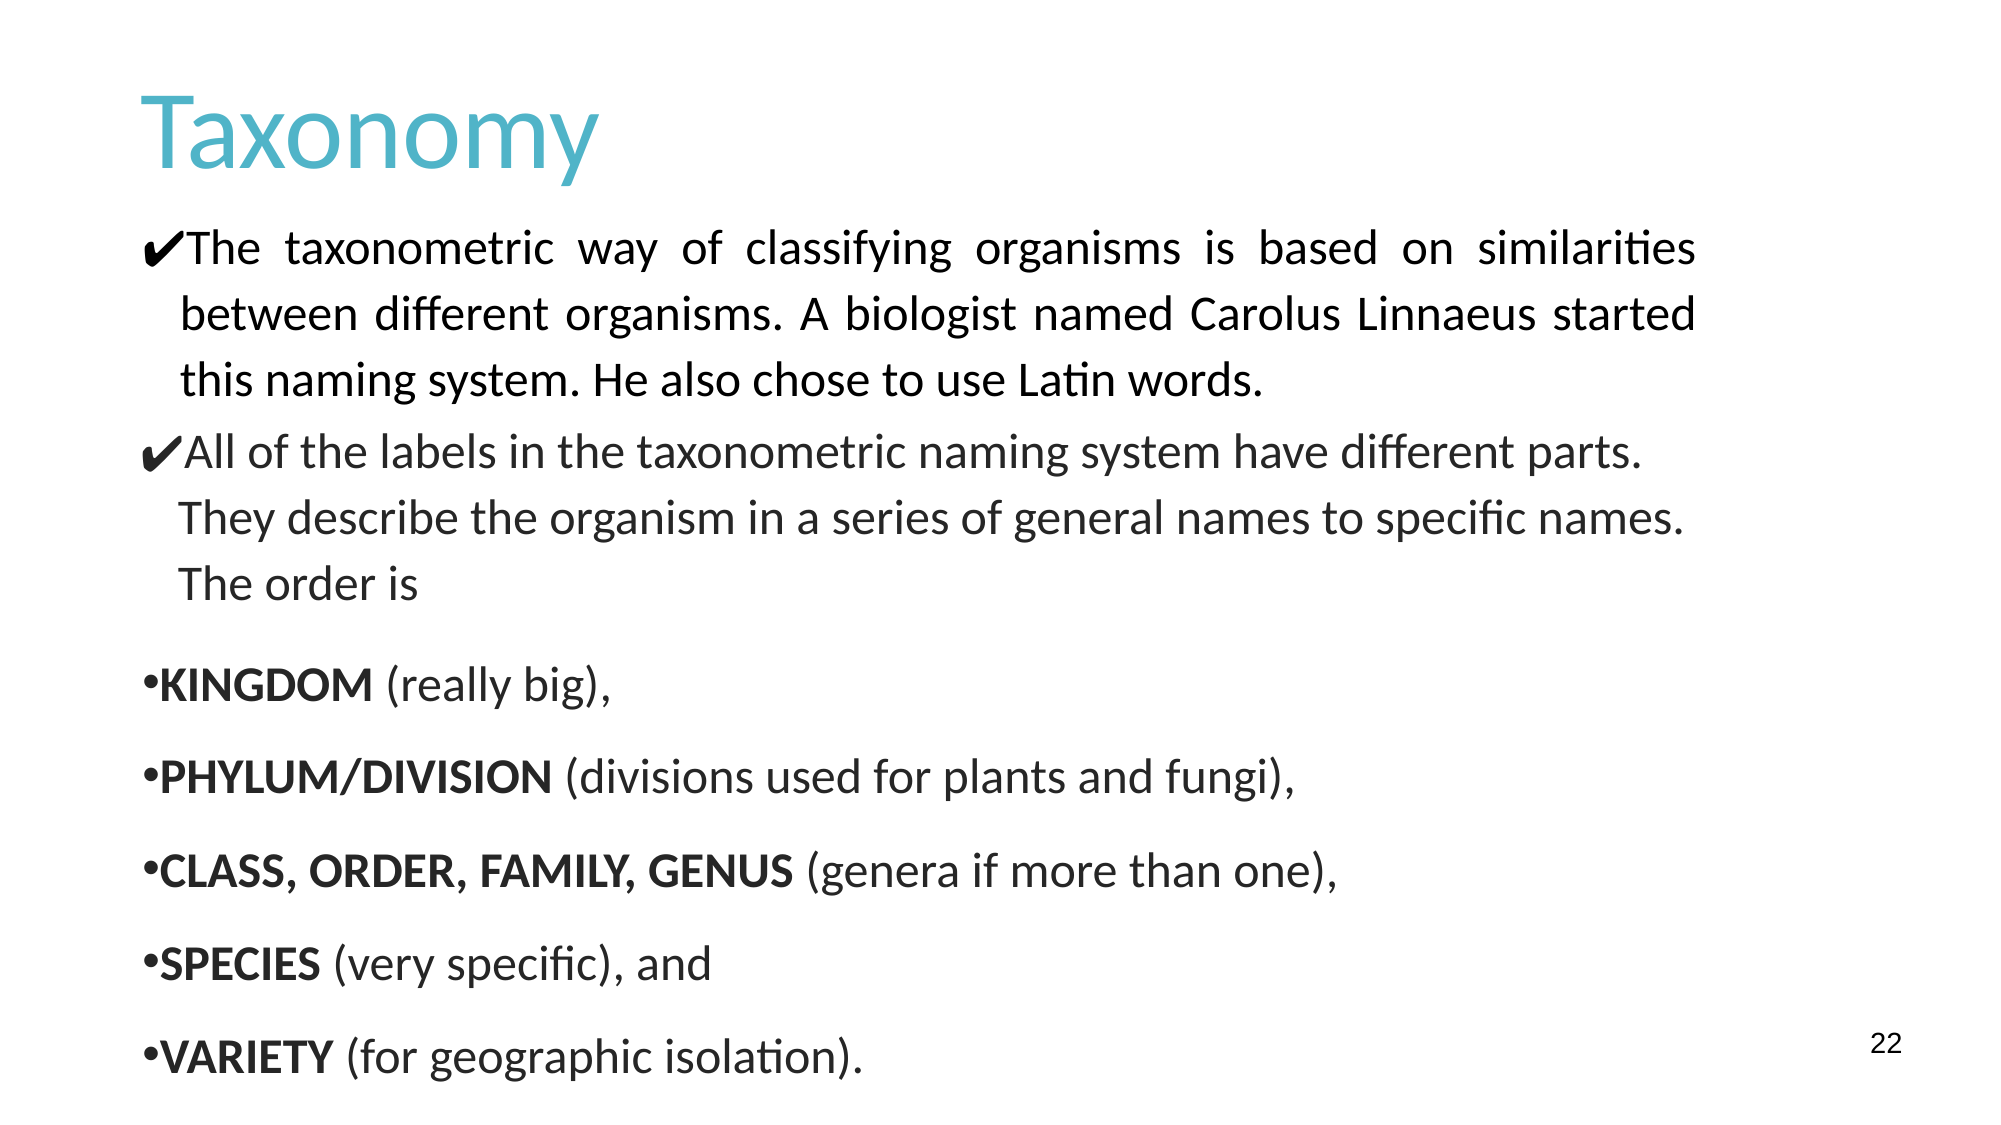

# Taxonomy
The taxonometric way of classifying organisms is based on similarities between different organisms. A biologist named Carolus Linnaeus started this naming system. He also chose to use Latin words.
All of the labels in the taxonometric naming system have different parts. They describe the organism in a series of general names to specific names. The order is
KINGDOM (really big),
PHYLUM/DIVISION (divisions used for plants and fungi),
CLASS, ORDER, FAMILY, GENUS (genera if more than one),
SPECIES (very specific), and
VARIETY (for geographic isolation).
22